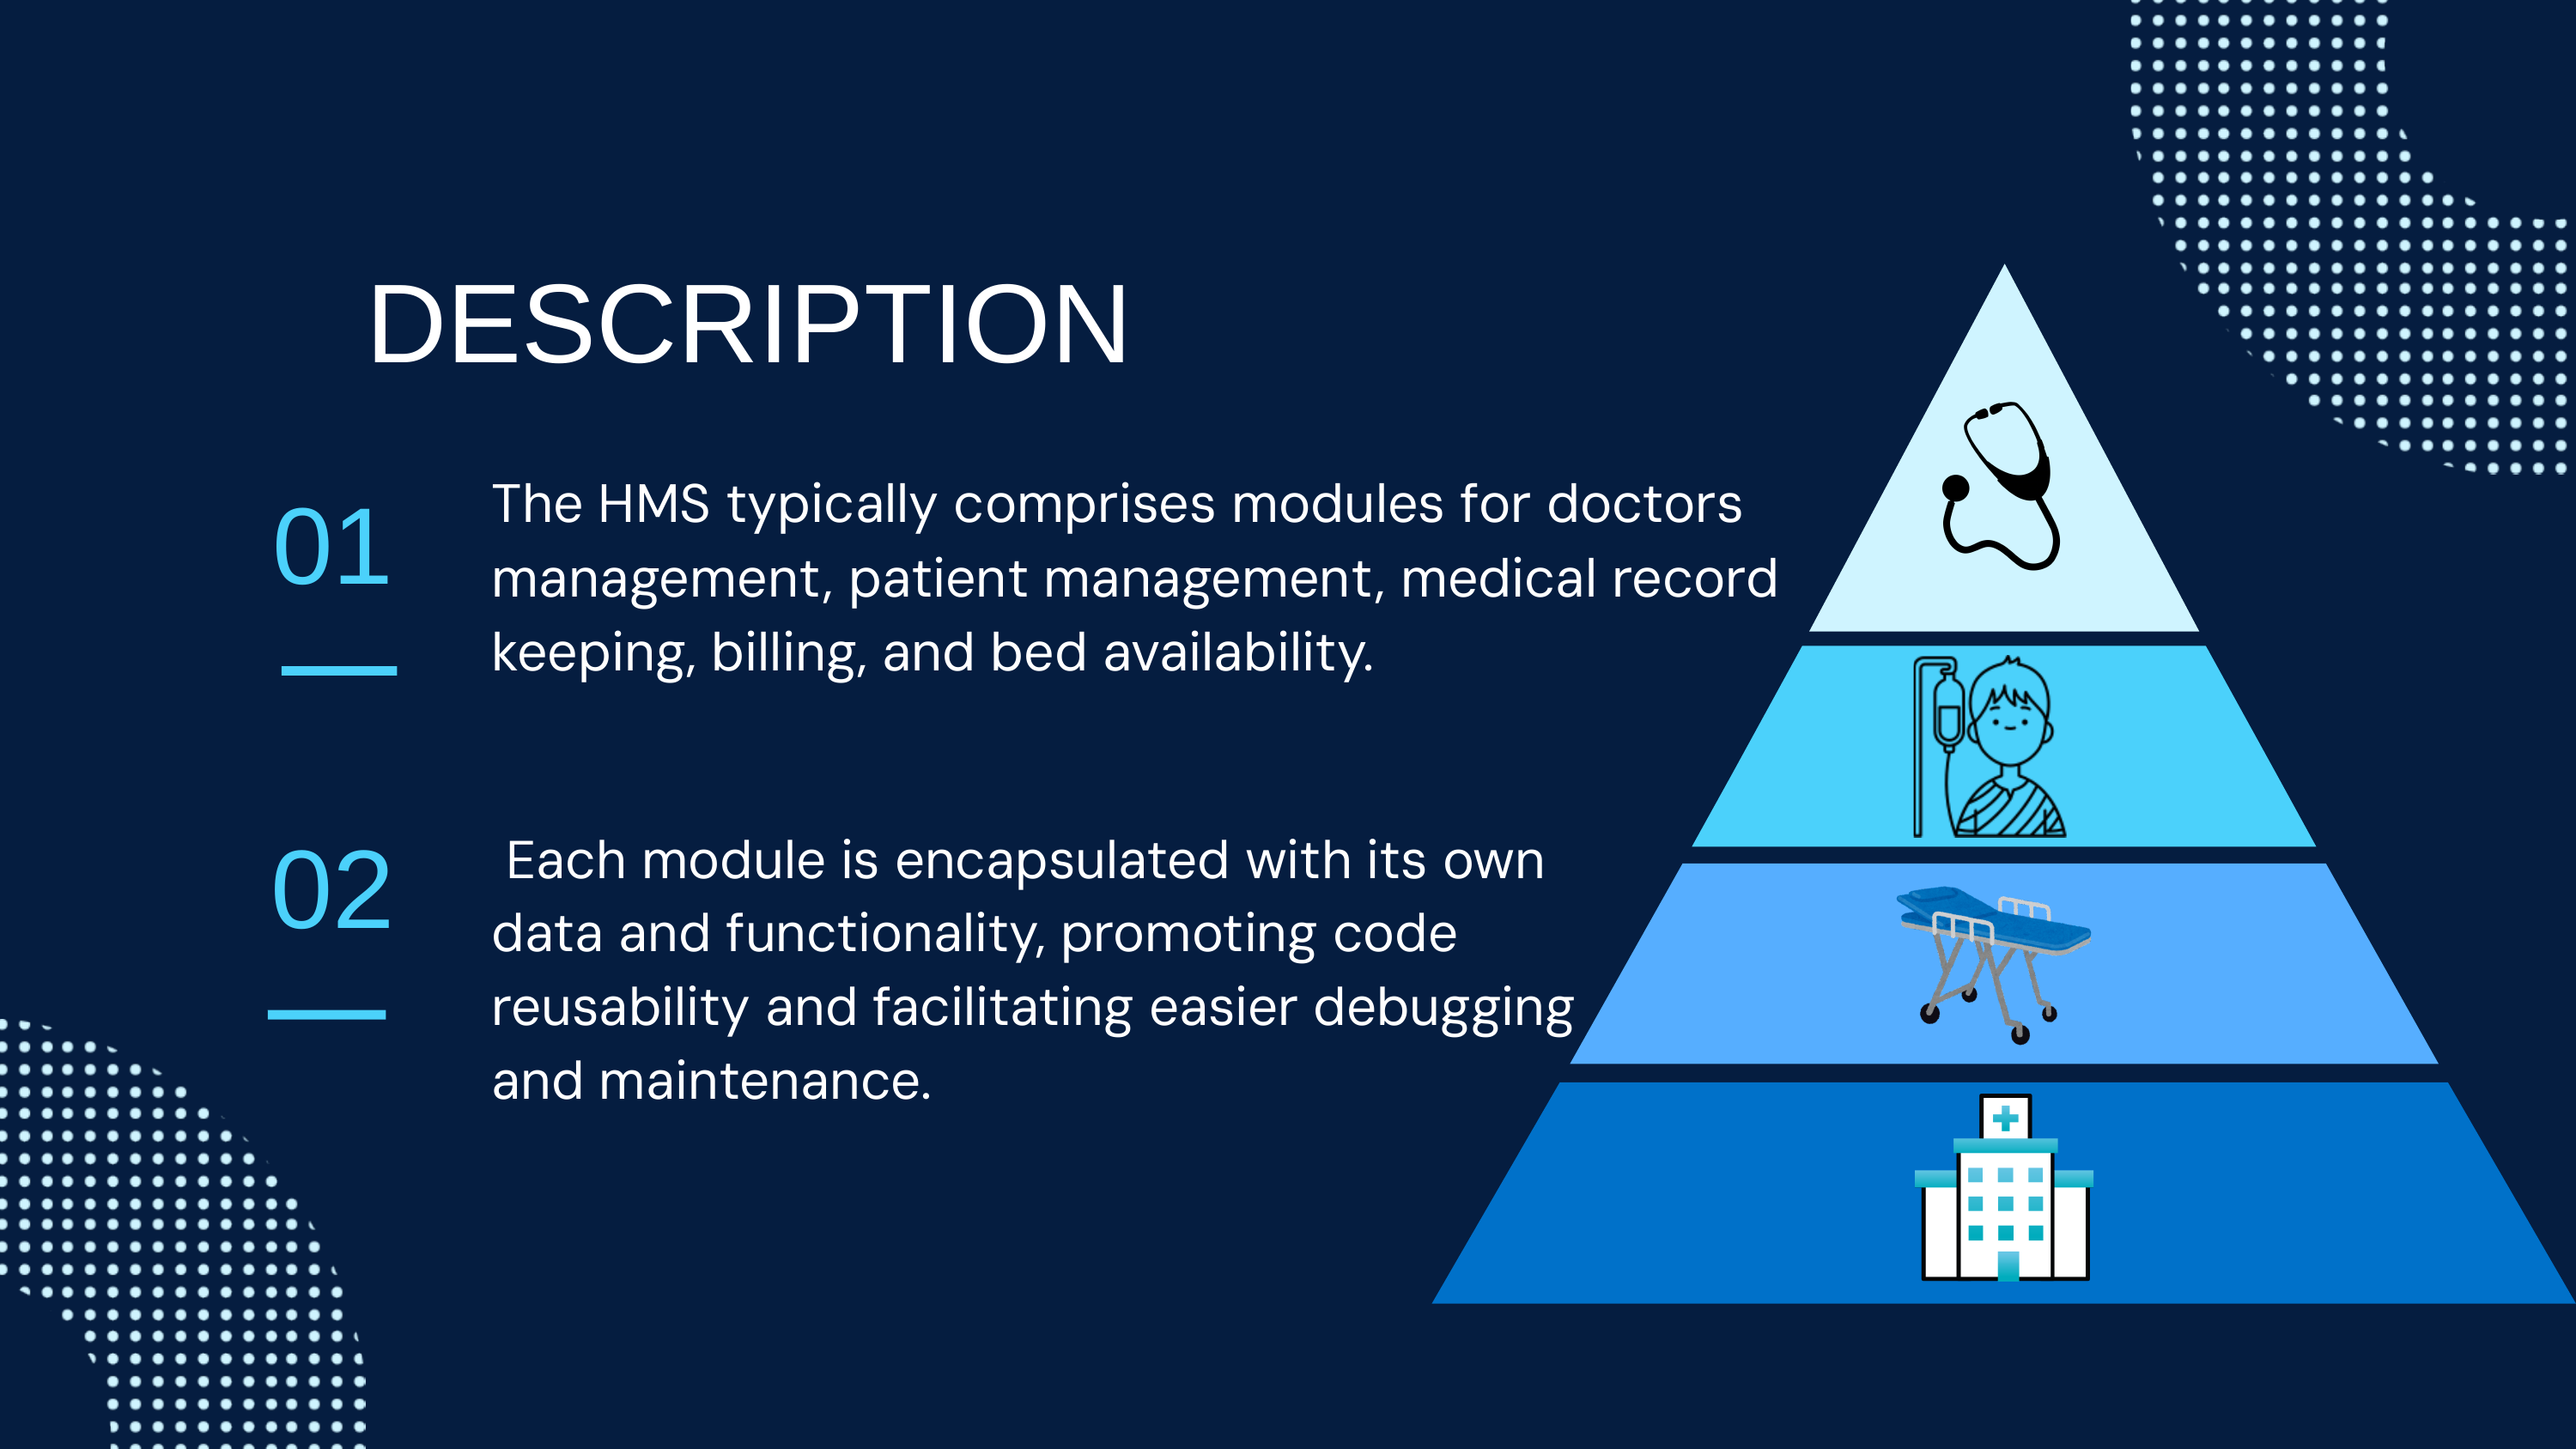

DESCRIPTION

01
The HMS typically comprises modules for doctors management, patient management, medical record keeping, billing, and bed availability.

02
 Each module is encapsulated with its own data and functionality, promoting code reusability and facilitating easier debugging and maintenance.